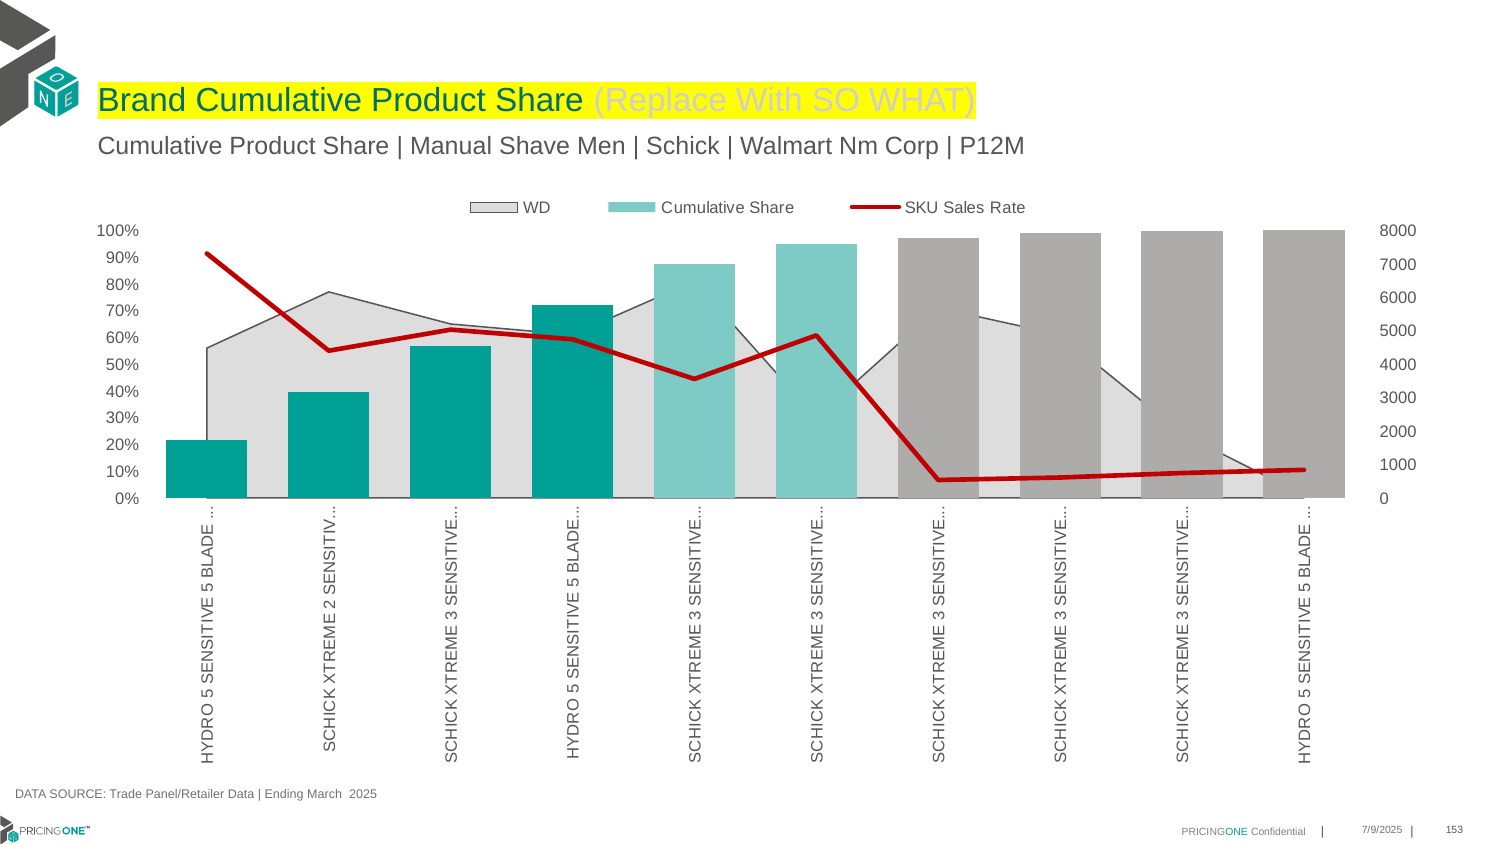

# Brand Cumulative Product Share (Replace With SO WHAT)
Cumulative Product Share | Manual Shave Men | Schick | Walmart Nm Corp | P12M

### Chart

| Category | WD | Cumulative Share | SKU Sales Rate |
|---|---|---|---|
| HYDRO 5 SENSITIVE 5 BLADE REFILL SENSITIVE 6CT | 0.56 | 0.21607526515517522 | 7307.553571428571 |
| SCHICK XTREME 2 SENSITIVE 2 BLADE DISPOSABLE NORMAL 12CT | 0.77 | 0.3949958049328076 | 4400.727272727273 |
| SCHICK XTREME 3 SENSITIVE GREEN 3 BLADE DISPOSABLE SENSITIVE 8CT | 0.65 | 0.5676746972238634 | 5031.307692307692 |
| HYDRO 5 SENSITIVE 5 BLADE RAZOR SENSITIVE 3CT | 0.61 | 0.7204532890224411 | 4743.377049180328 |
| SCHICK XTREME 3 SENSITIVE BLACK 3 BLADE DISPOSABLE SENSITIVE 4CT | 0.81 | 0.8726088249006938 | 3557.604938271605 |
| SCHICK XTREME 3 SENSITIVE BLACK GREEN 3 BLADE DISPOSABLE SENSITIVE 12CT | 0.3 | 0.9495921359782584 | 4859.933333333333 |
| SCHICK XTREME 3 SENSITIVE GREEN BLACK 3 BLADE DISPOSABLE SENSITIVE 4CT | 0.71 | 0.9697025858404733 | 536.4366197183099 |
| SCHICK XTREME 3 SENSITIVE GREEN BLACK 3 BLADE DISPOSABLE SENSITIVE 8CT | 0.61 | 0.989336767533084 | 609.5901639344262 |
| SCHICK XTREME 3 SENSITIVE GREEN BLACK 3 BLADE DISPOSABLE SENSITIVE 12CT | 0.24 | 0.9987591682942683 | 743.5416666666666 |
| HYDRO 5 SENSITIVE 5 BLADE REFILL SENSITIVE 4CT | 0.01 | 0.999684775945395 | 839.0 |
DATA SOURCE: Trade Panel/Retailer Data | Ending March  2025

7/9/2025
153